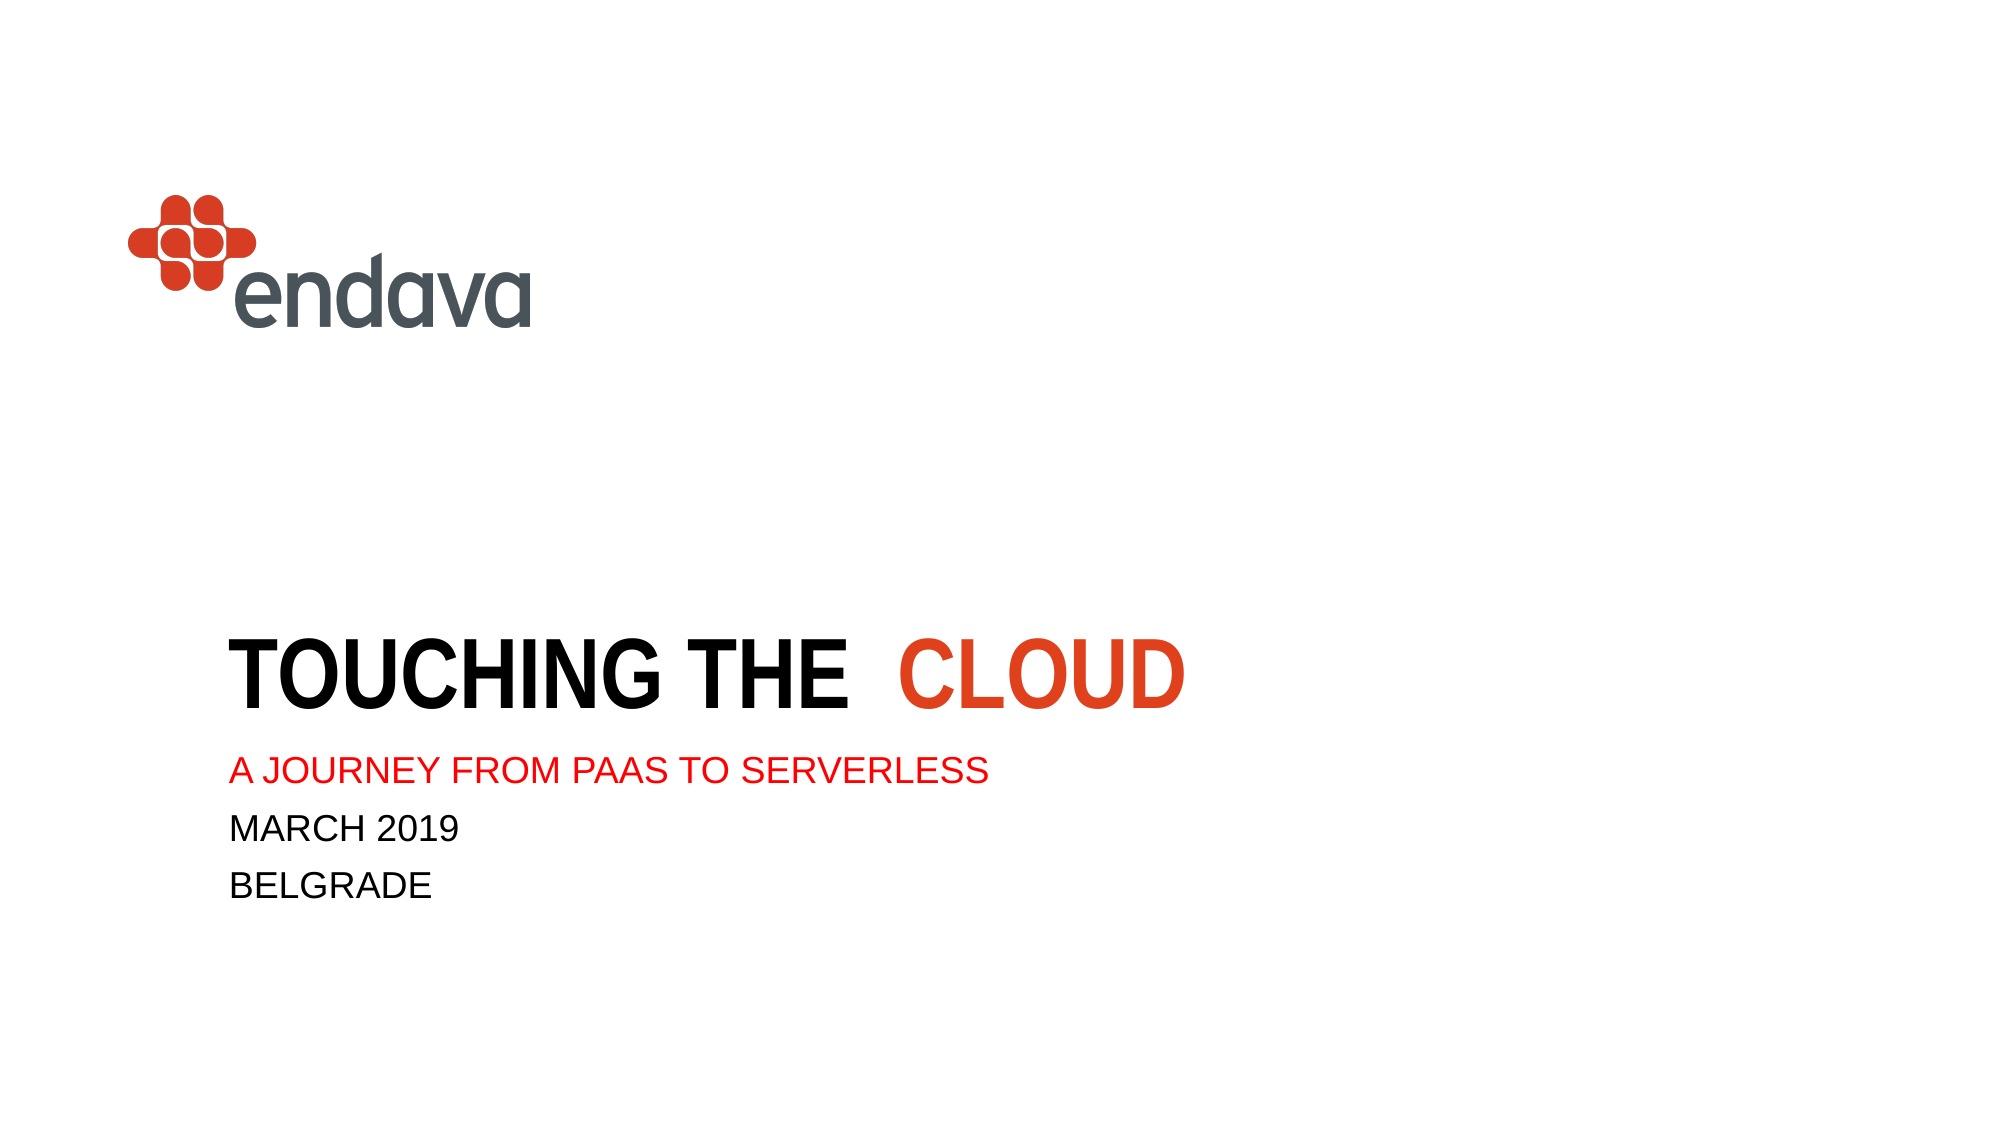

# Touching the  cloud
A Journey from Paas to Serverless
March 2019
Belgrade